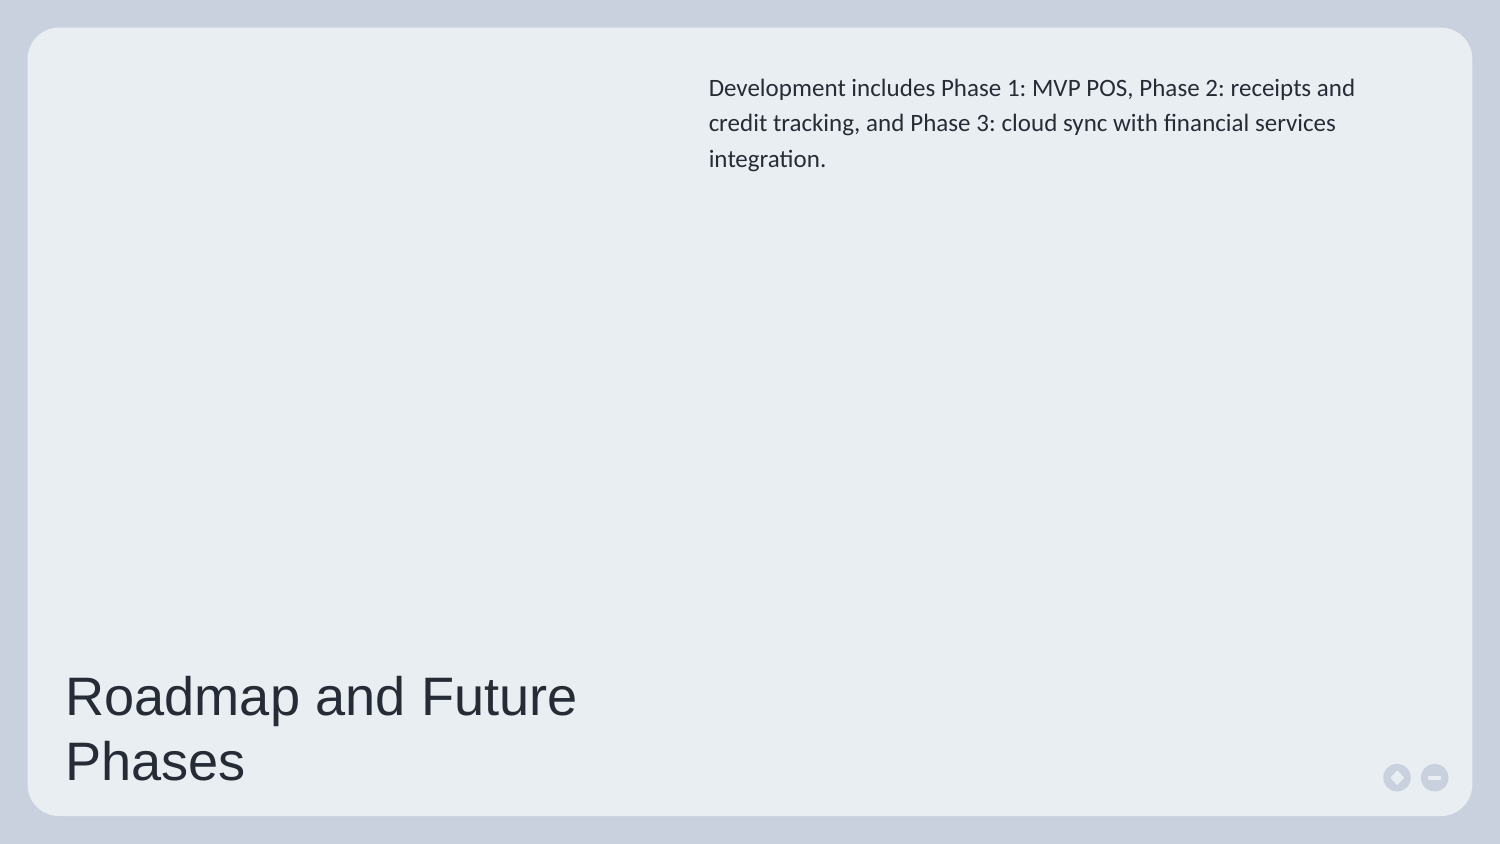

Development includes Phase 1: MVP POS, Phase 2: receipts and credit tracking, and Phase 3: cloud sync with financial services integration.
# Roadmap and Future Phases